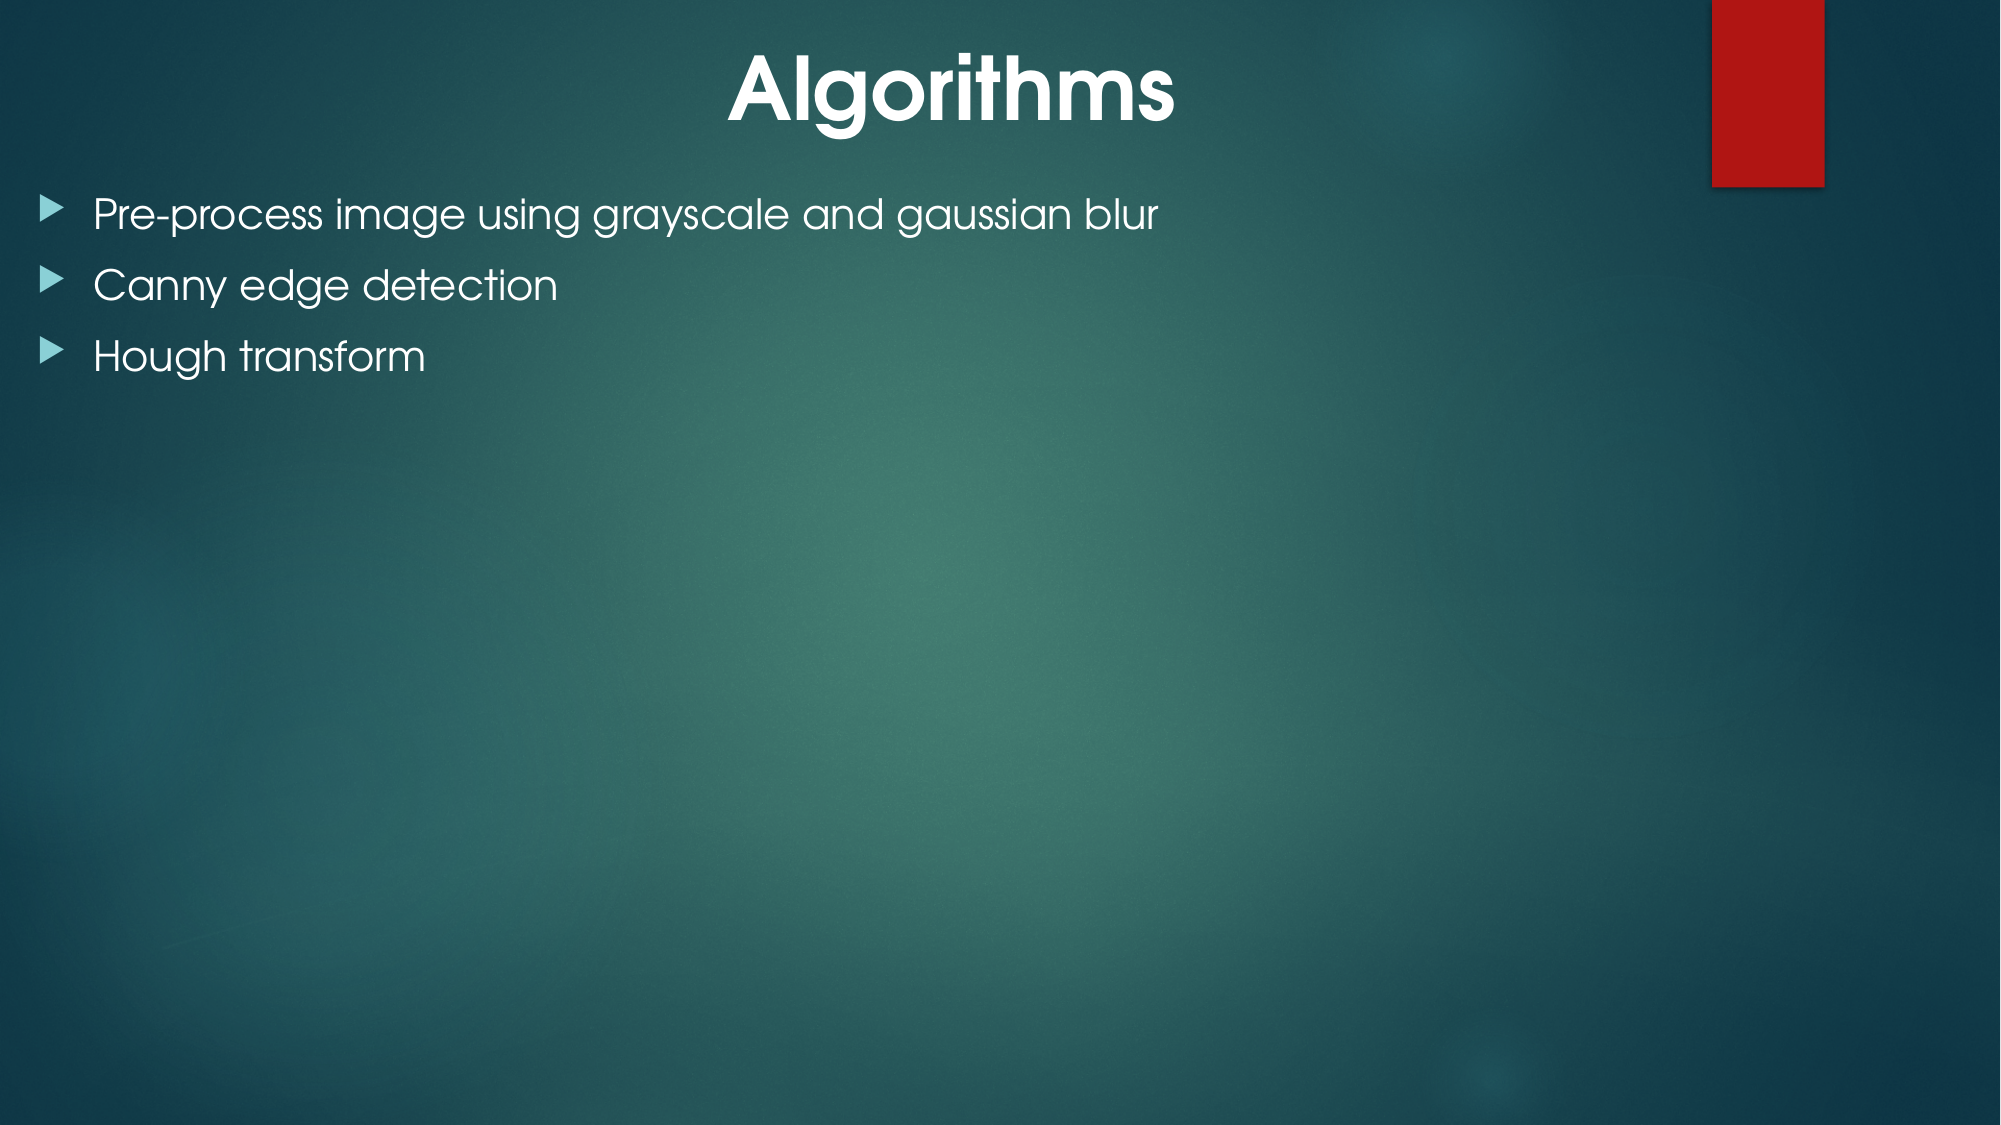

# Algorithms
Pre-process image using grayscale and gaussian blur
Canny edge detection
Hough transform